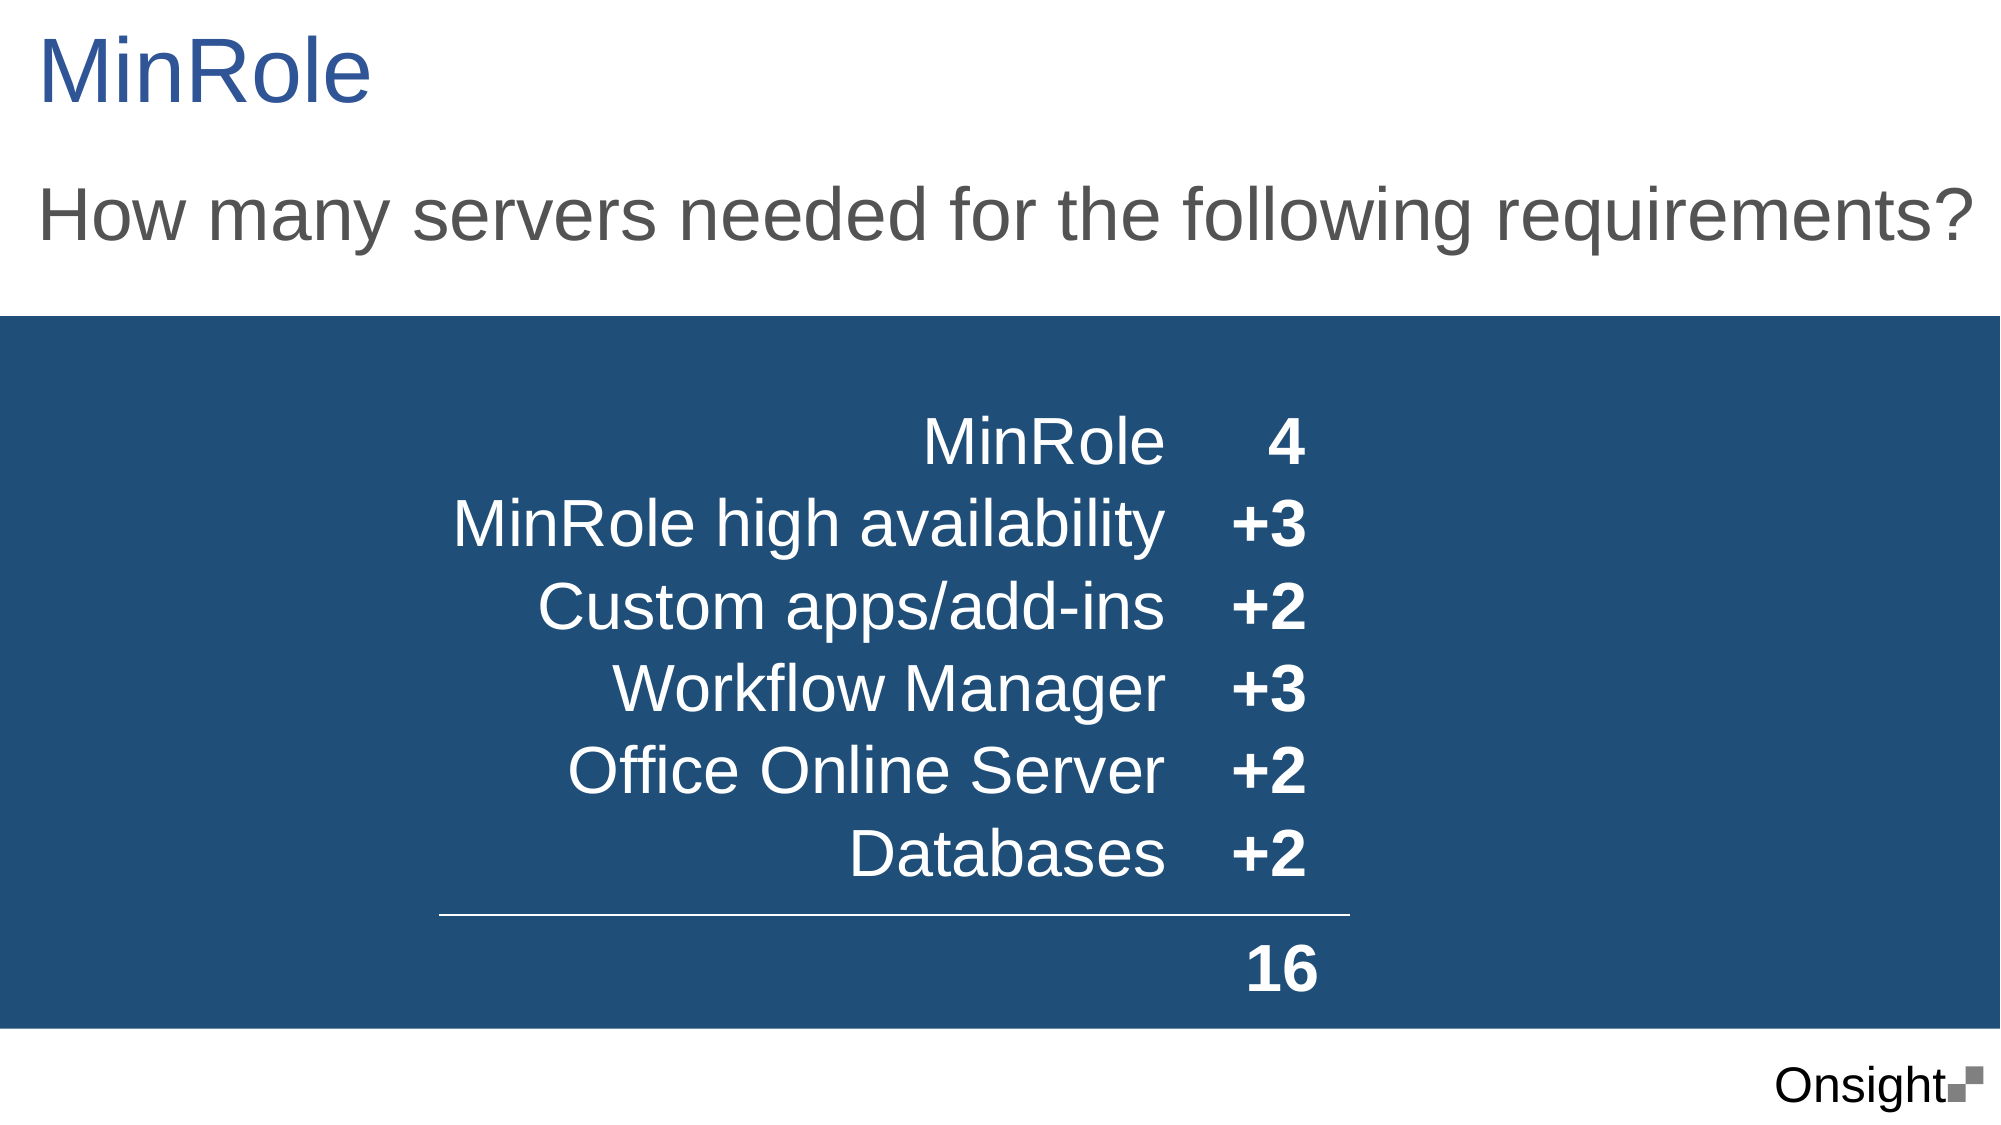

# MinRole
How many servers needed for the following requirements?

  4
+3
+2
+3
+2
+2
MinRole
MinRole high availability
Custom apps/add-ins
Workflow Manager
Office Online Server
Databases
16